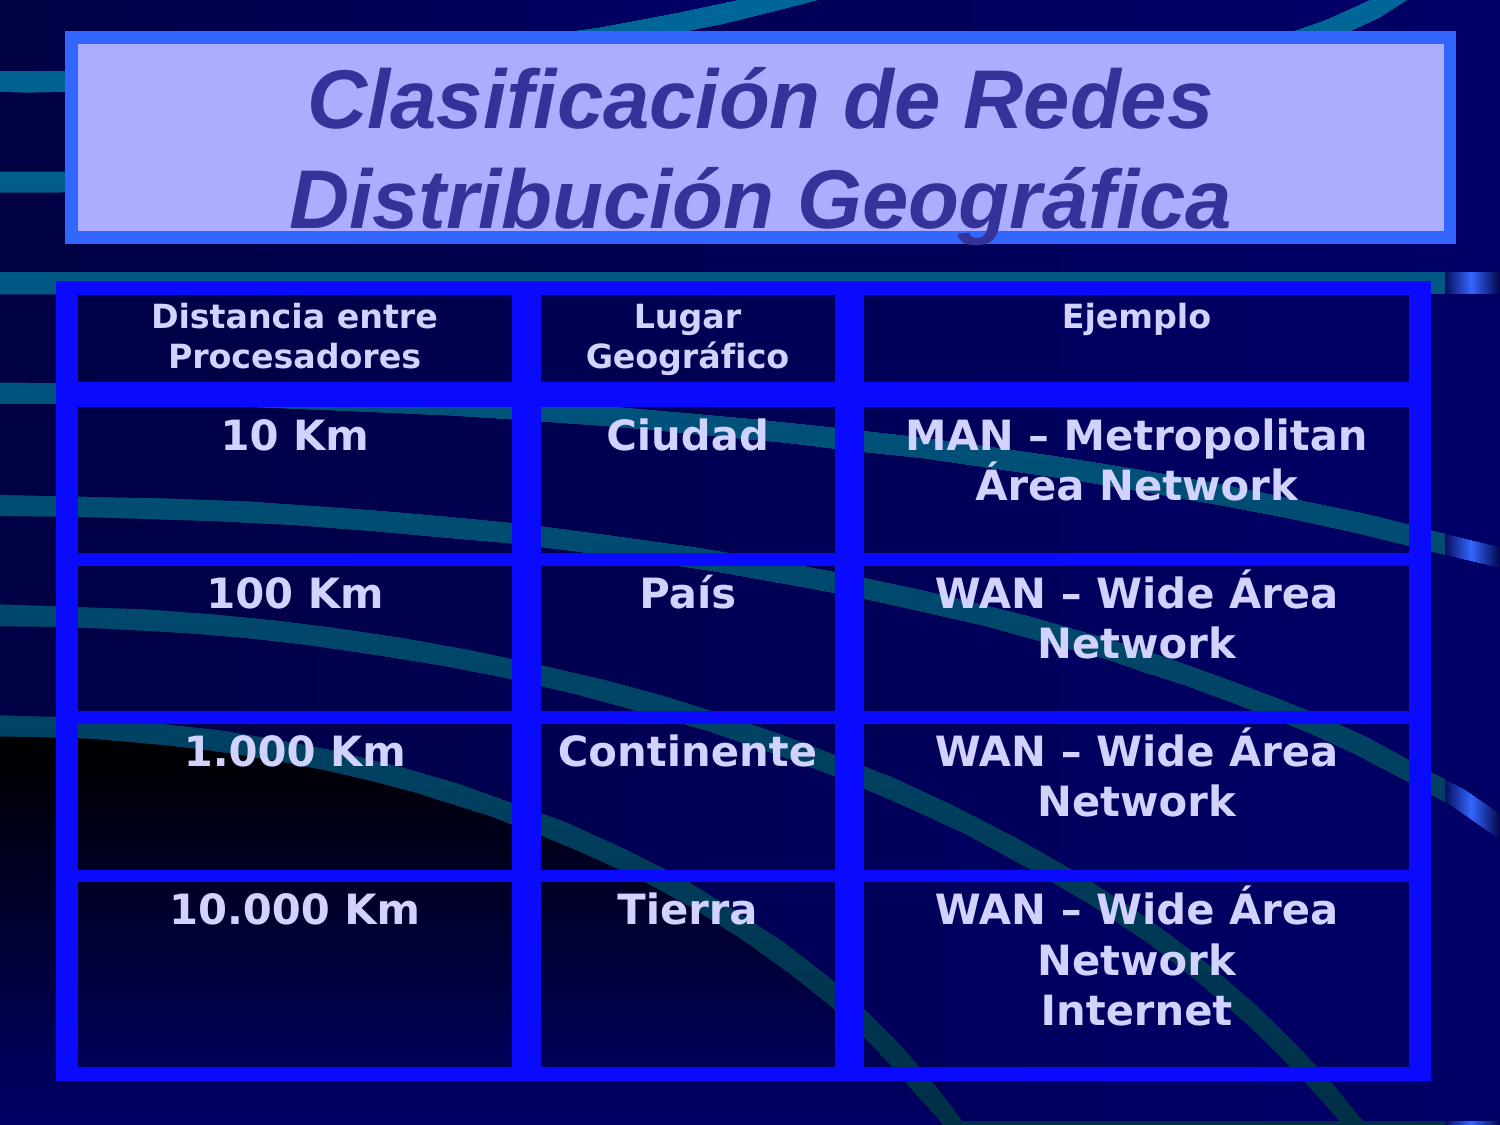

# Clasificación de Redes Distribución Geográfica

Distancia entre Procesadores

Lugar Geográfico

Ejemplo

10 Km

Ciudad

MAN – Metropolitan Área Network

100 Km

País

WAN – Wide Área Network

1.000 Km

Continente

WAN – Wide Área Network

10.000 Km

Tierra

WAN – Wide Área Network
Internet